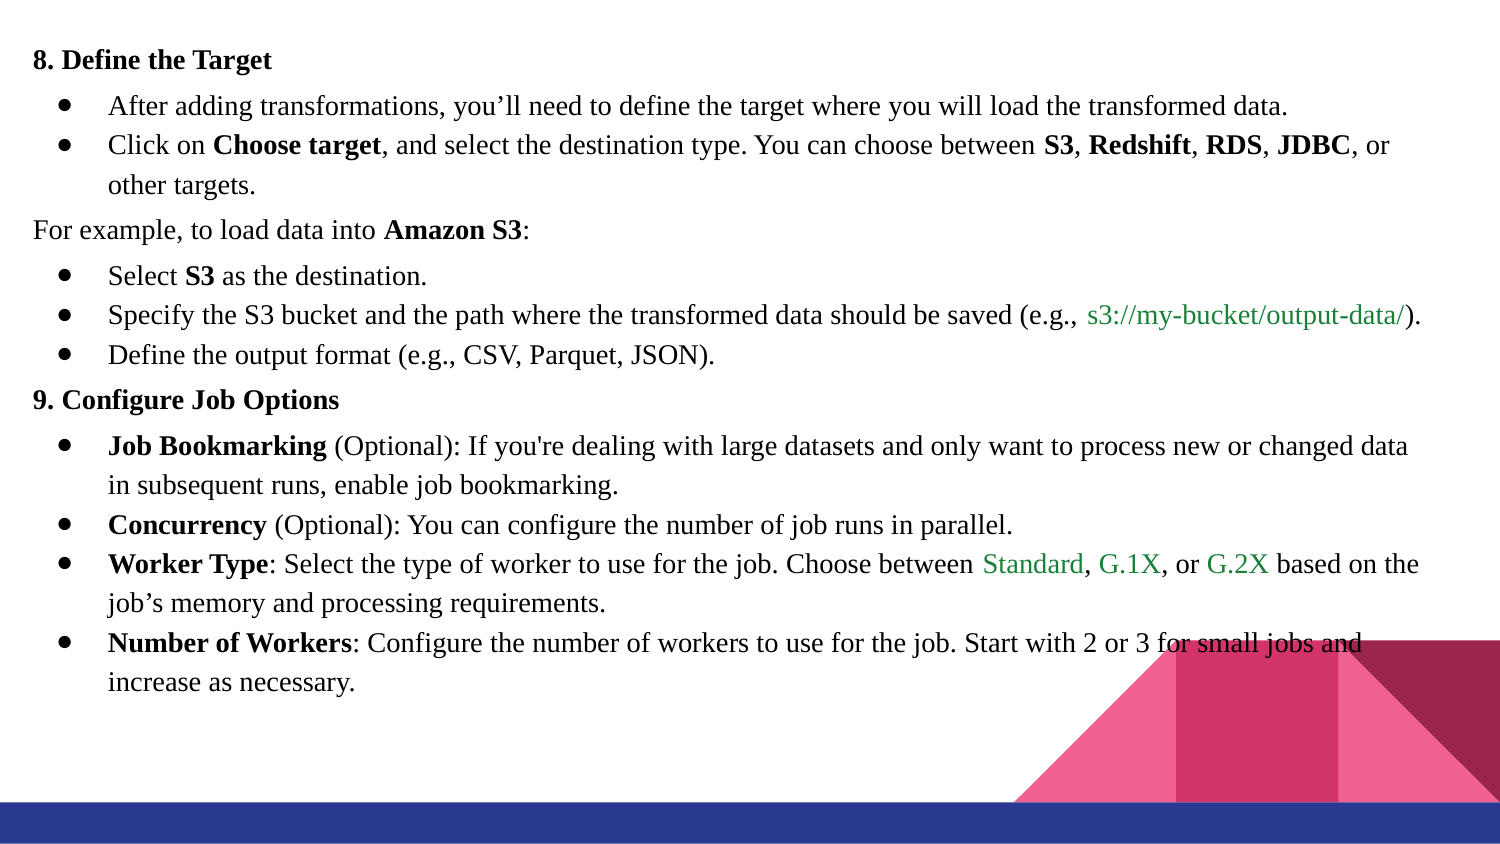

8. Define the Target
After adding transformations, you’ll need to define the target where you will load the transformed data.
Click on Choose target, and select the destination type. You can choose between S3, Redshift, RDS, JDBC, or other targets.
For example, to load data into Amazon S3:
Select S3 as the destination.
Specify the S3 bucket and the path where the transformed data should be saved (e.g., s3://my-bucket/output-data/).
Define the output format (e.g., CSV, Parquet, JSON).
9. Configure Job Options
Job Bookmarking (Optional): If you're dealing with large datasets and only want to process new or changed data in subsequent runs, enable job bookmarking.
Concurrency (Optional): You can configure the number of job runs in parallel.
Worker Type: Select the type of worker to use for the job. Choose between Standard, G.1X, or G.2X based on the job’s memory and processing requirements.
Number of Workers: Configure the number of workers to use for the job. Start with 2 or 3 for small jobs and increase as necessary.